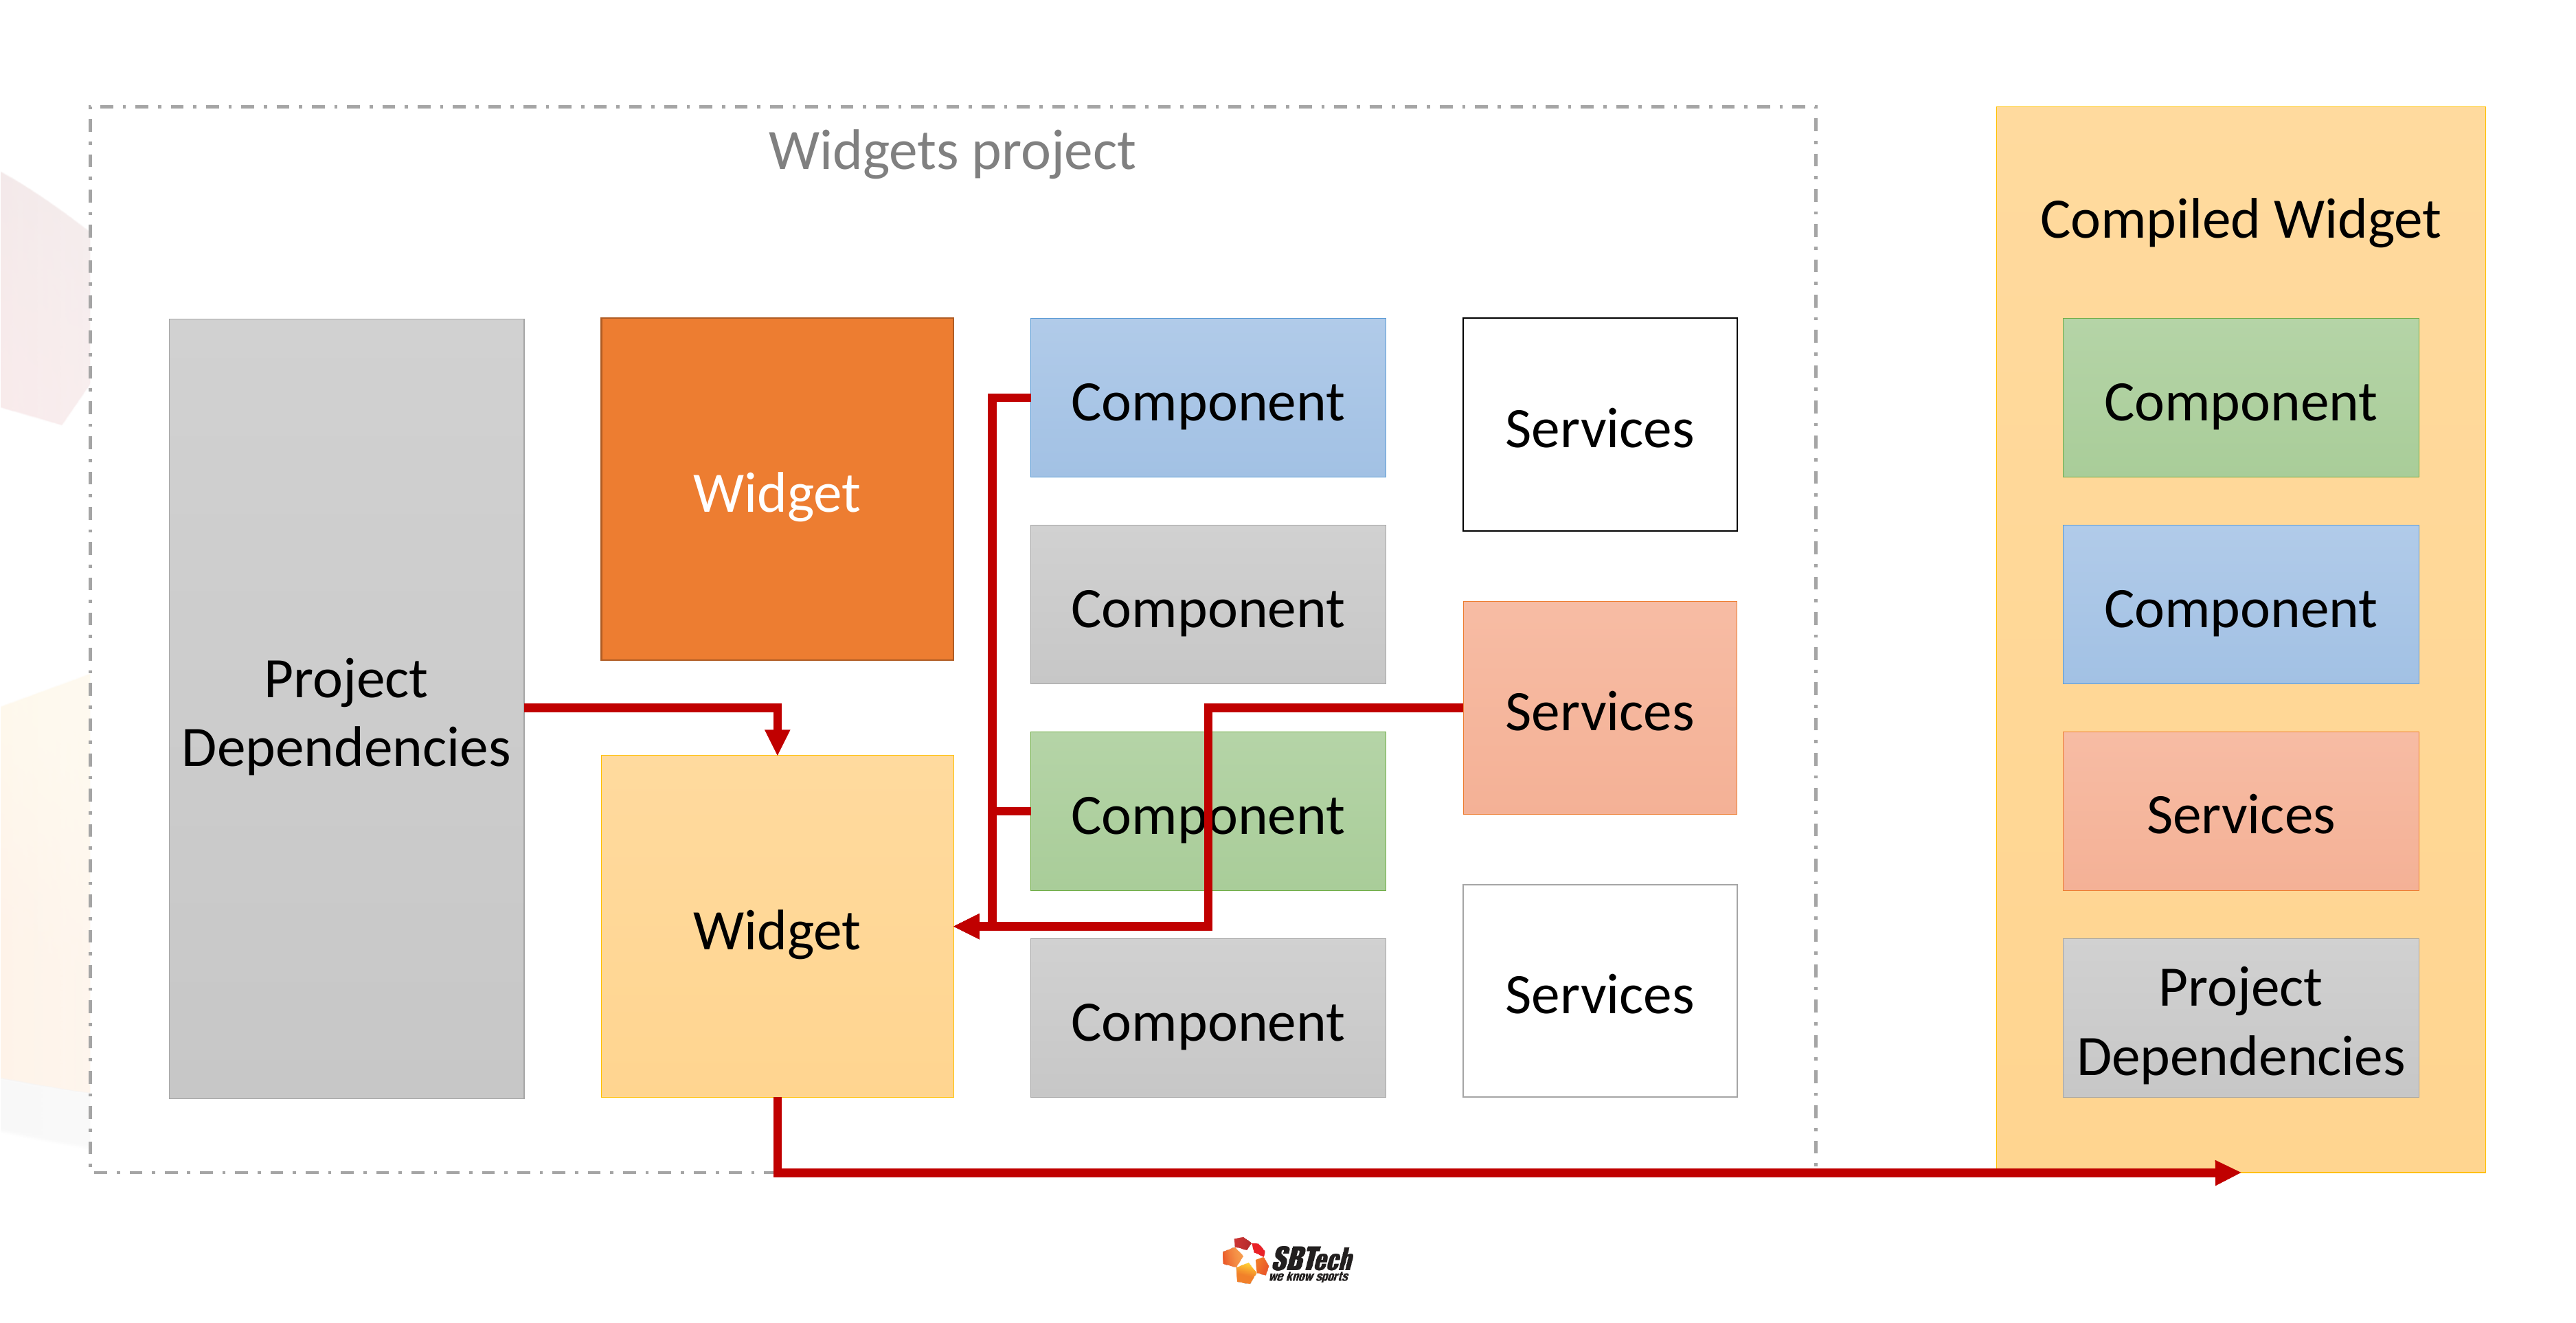

Widgets project

Compiled Widget
Widget
Component
Services
Component
Project
Dependencies
Component
Component
Services
Component
Services
Widget
Services
Component
Project
Dependencies